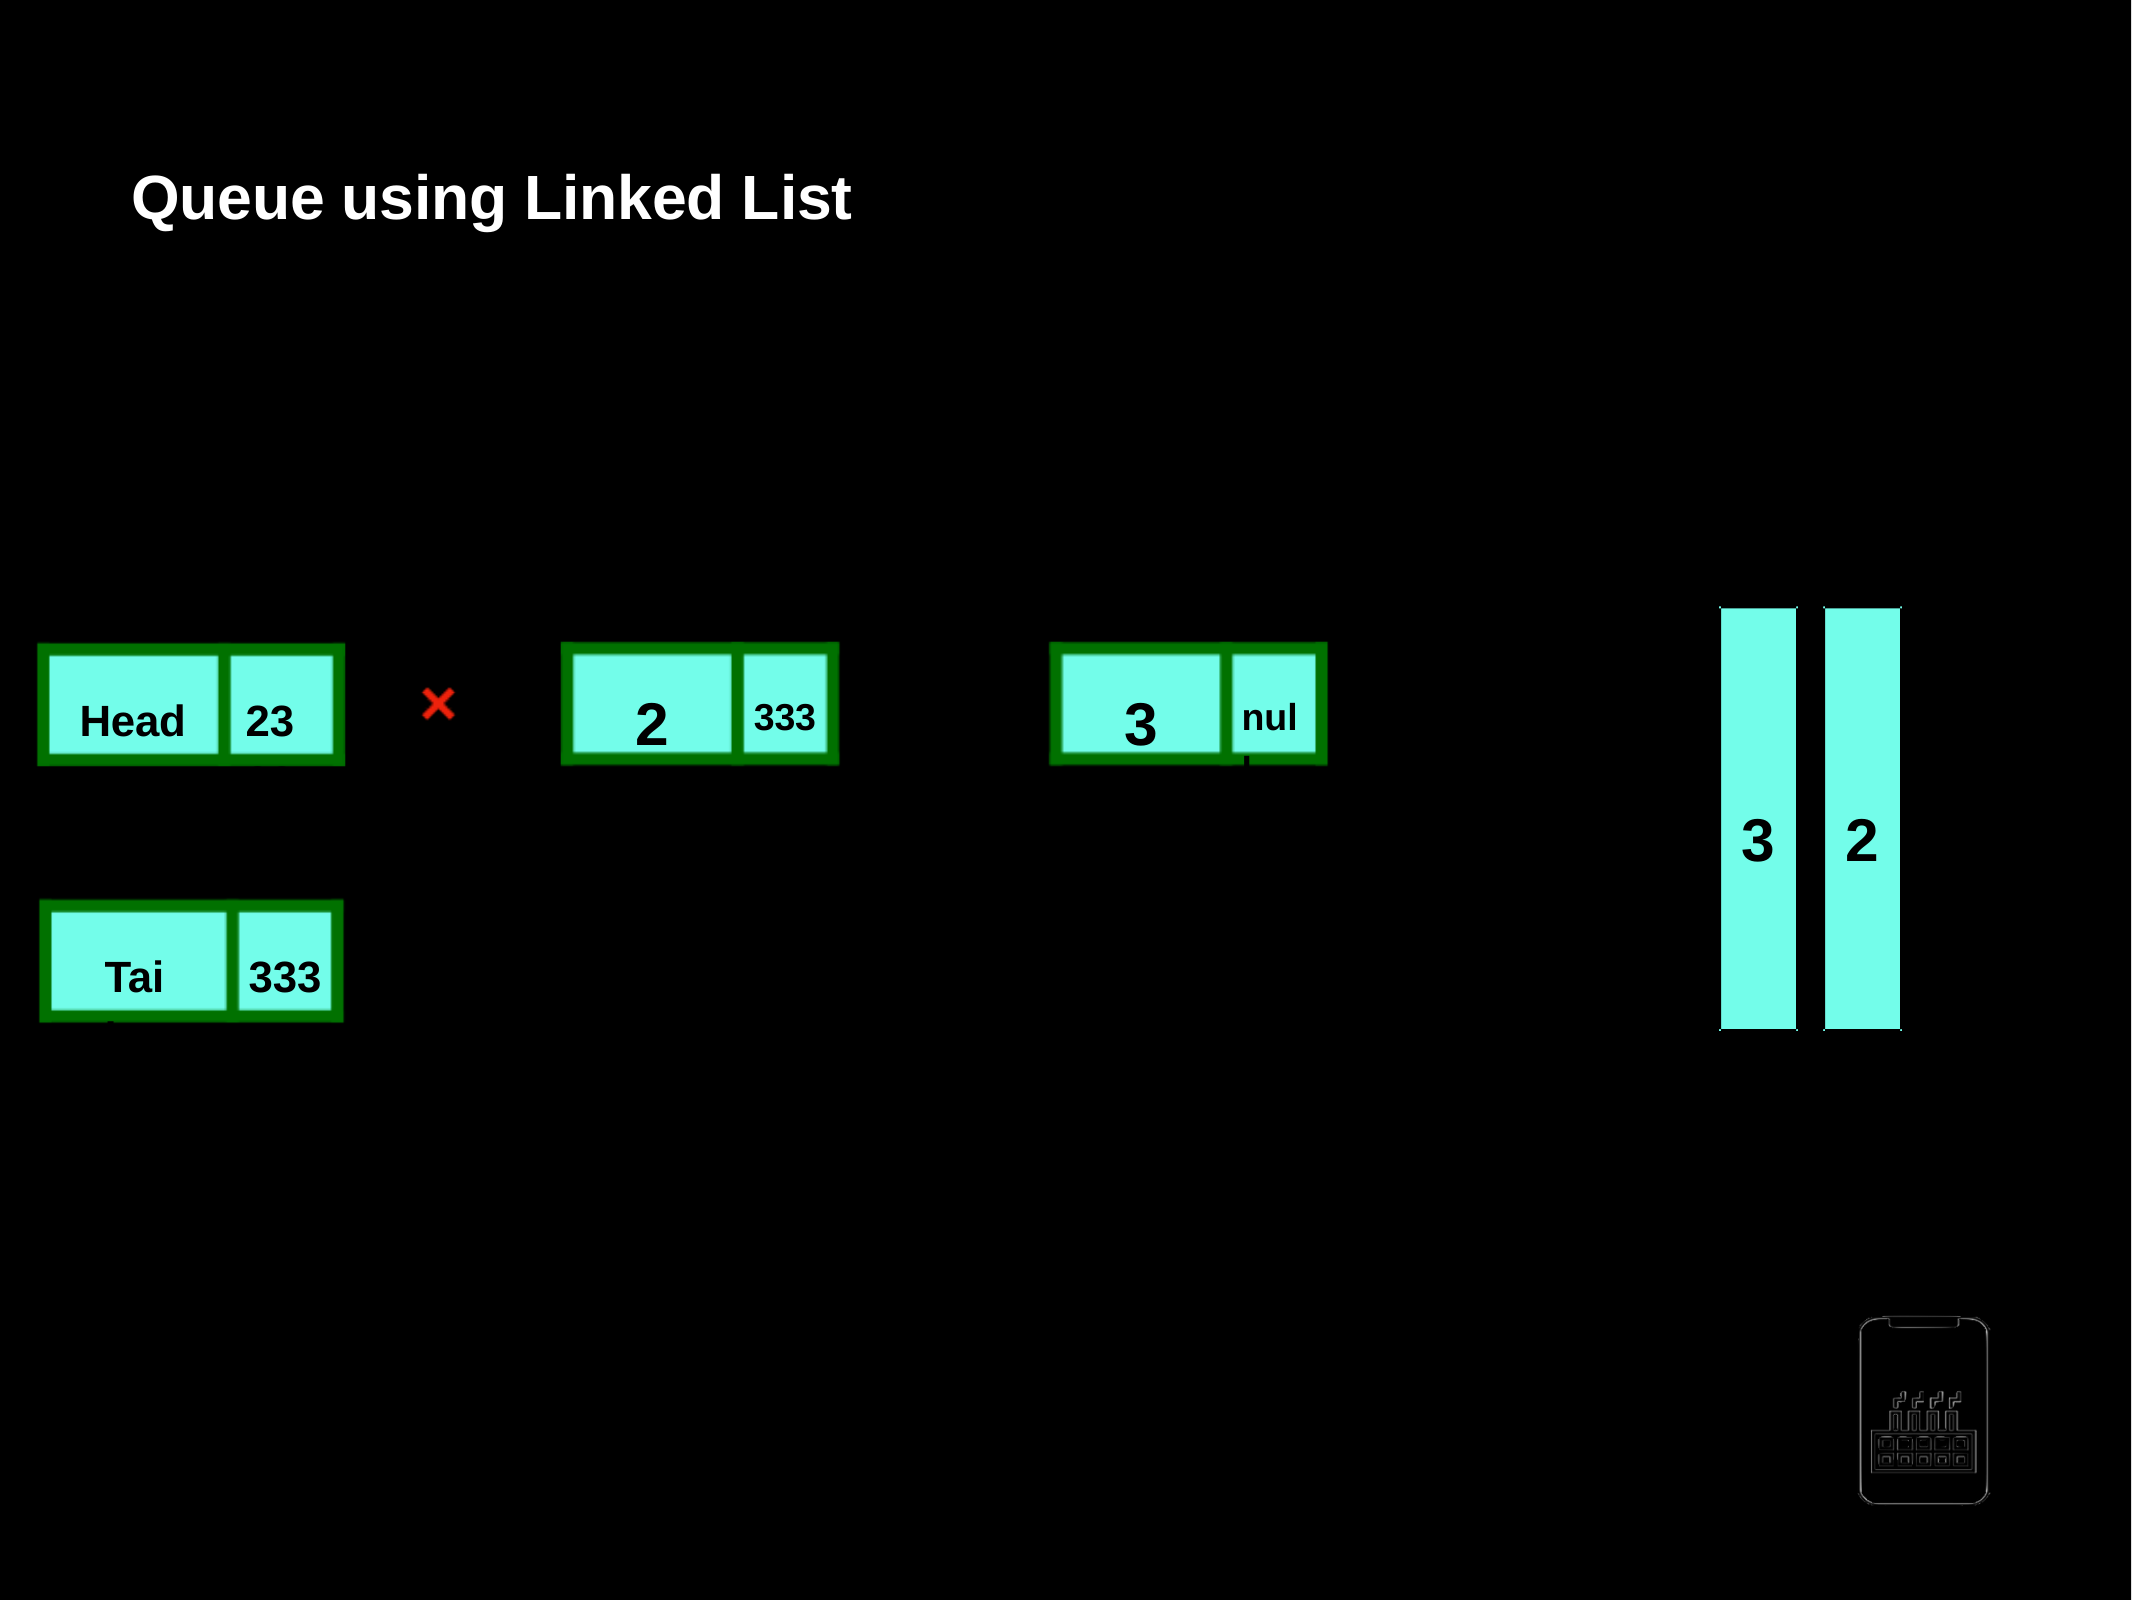

Queue using Linked List
deQueue() Method

2
3
Head
23 23 32
333
null
222
333
3
2
Tail
333

AppMillers
www.appmillers.com